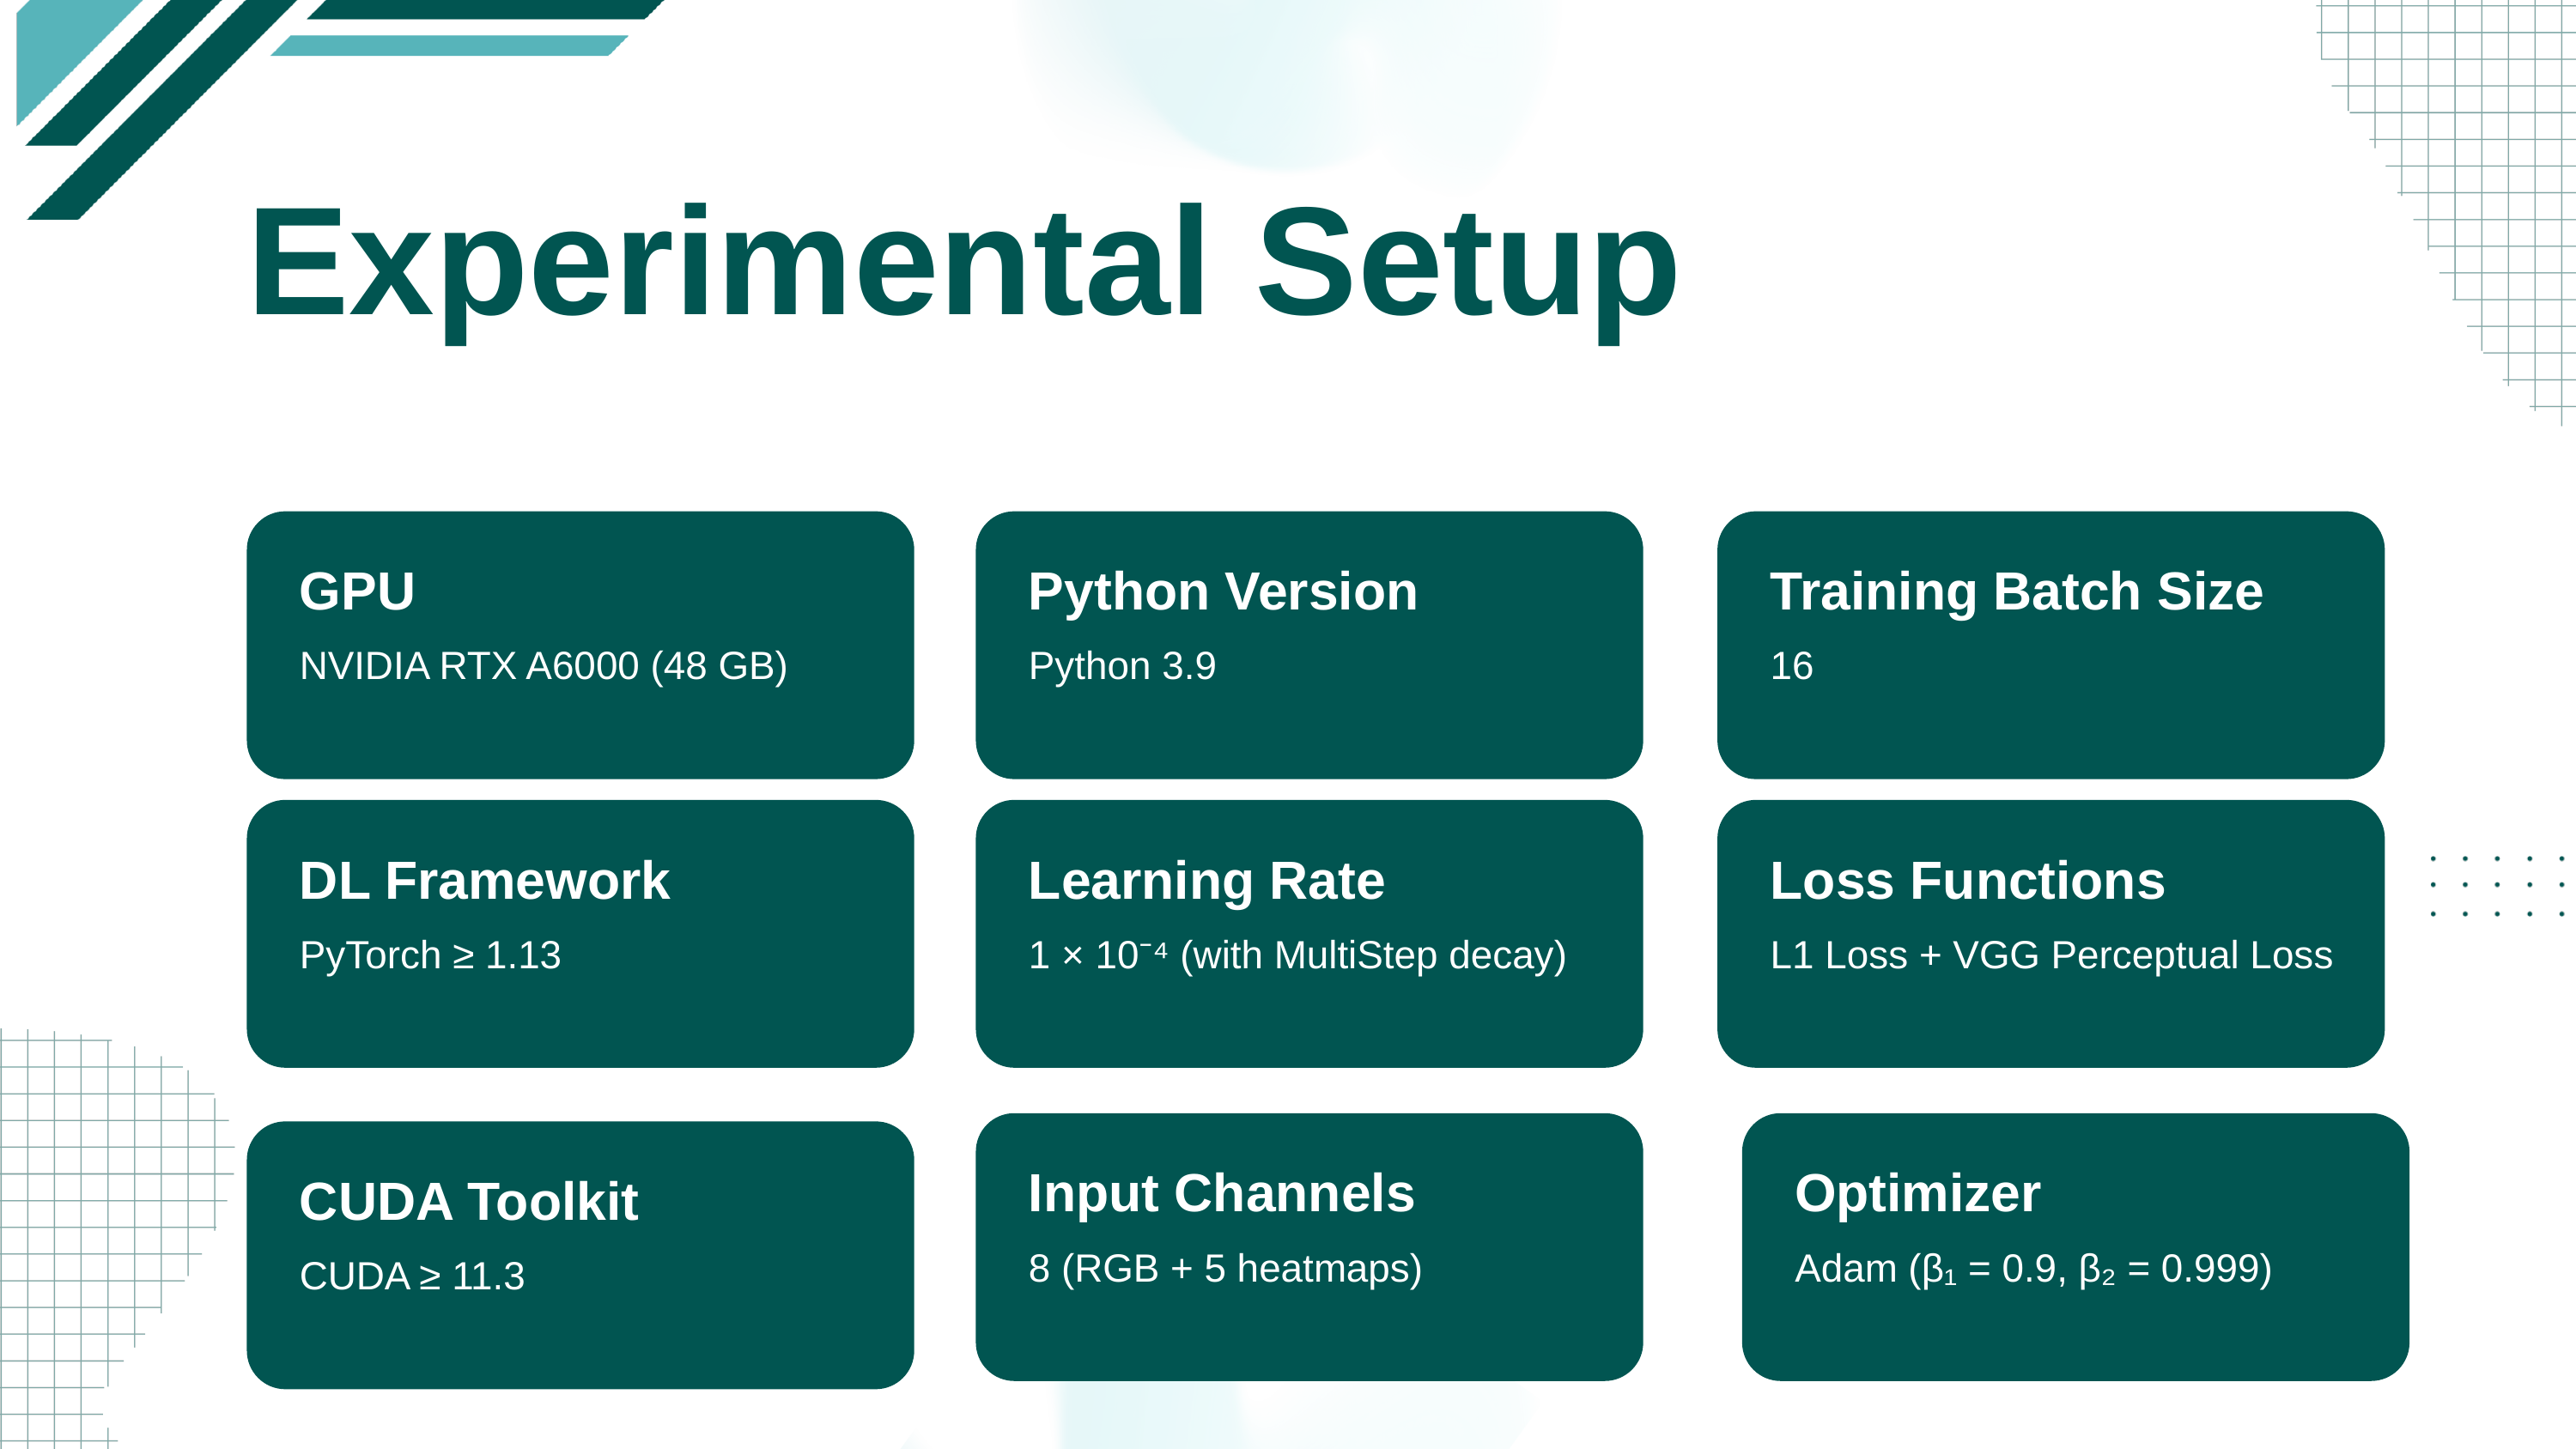

Experimental Setup

GPU
NVIDIA RTX A6000 (48 GB)

Python Version
Python 3.9

Training Batch Size
16

DL Framework
PyTorch ≥ 1.13

Learning Rate
1 × 10⁻⁴ (with MultiStep decay)

Loss Functions
L1 Loss + VGG Perceptual Loss

Input Channels
8 (RGB + 5 heatmaps)

Optimizer
Adam (β₁ = 0.9, β₂ = 0.999)

CUDA Toolkit
CUDA ≥ 11.3